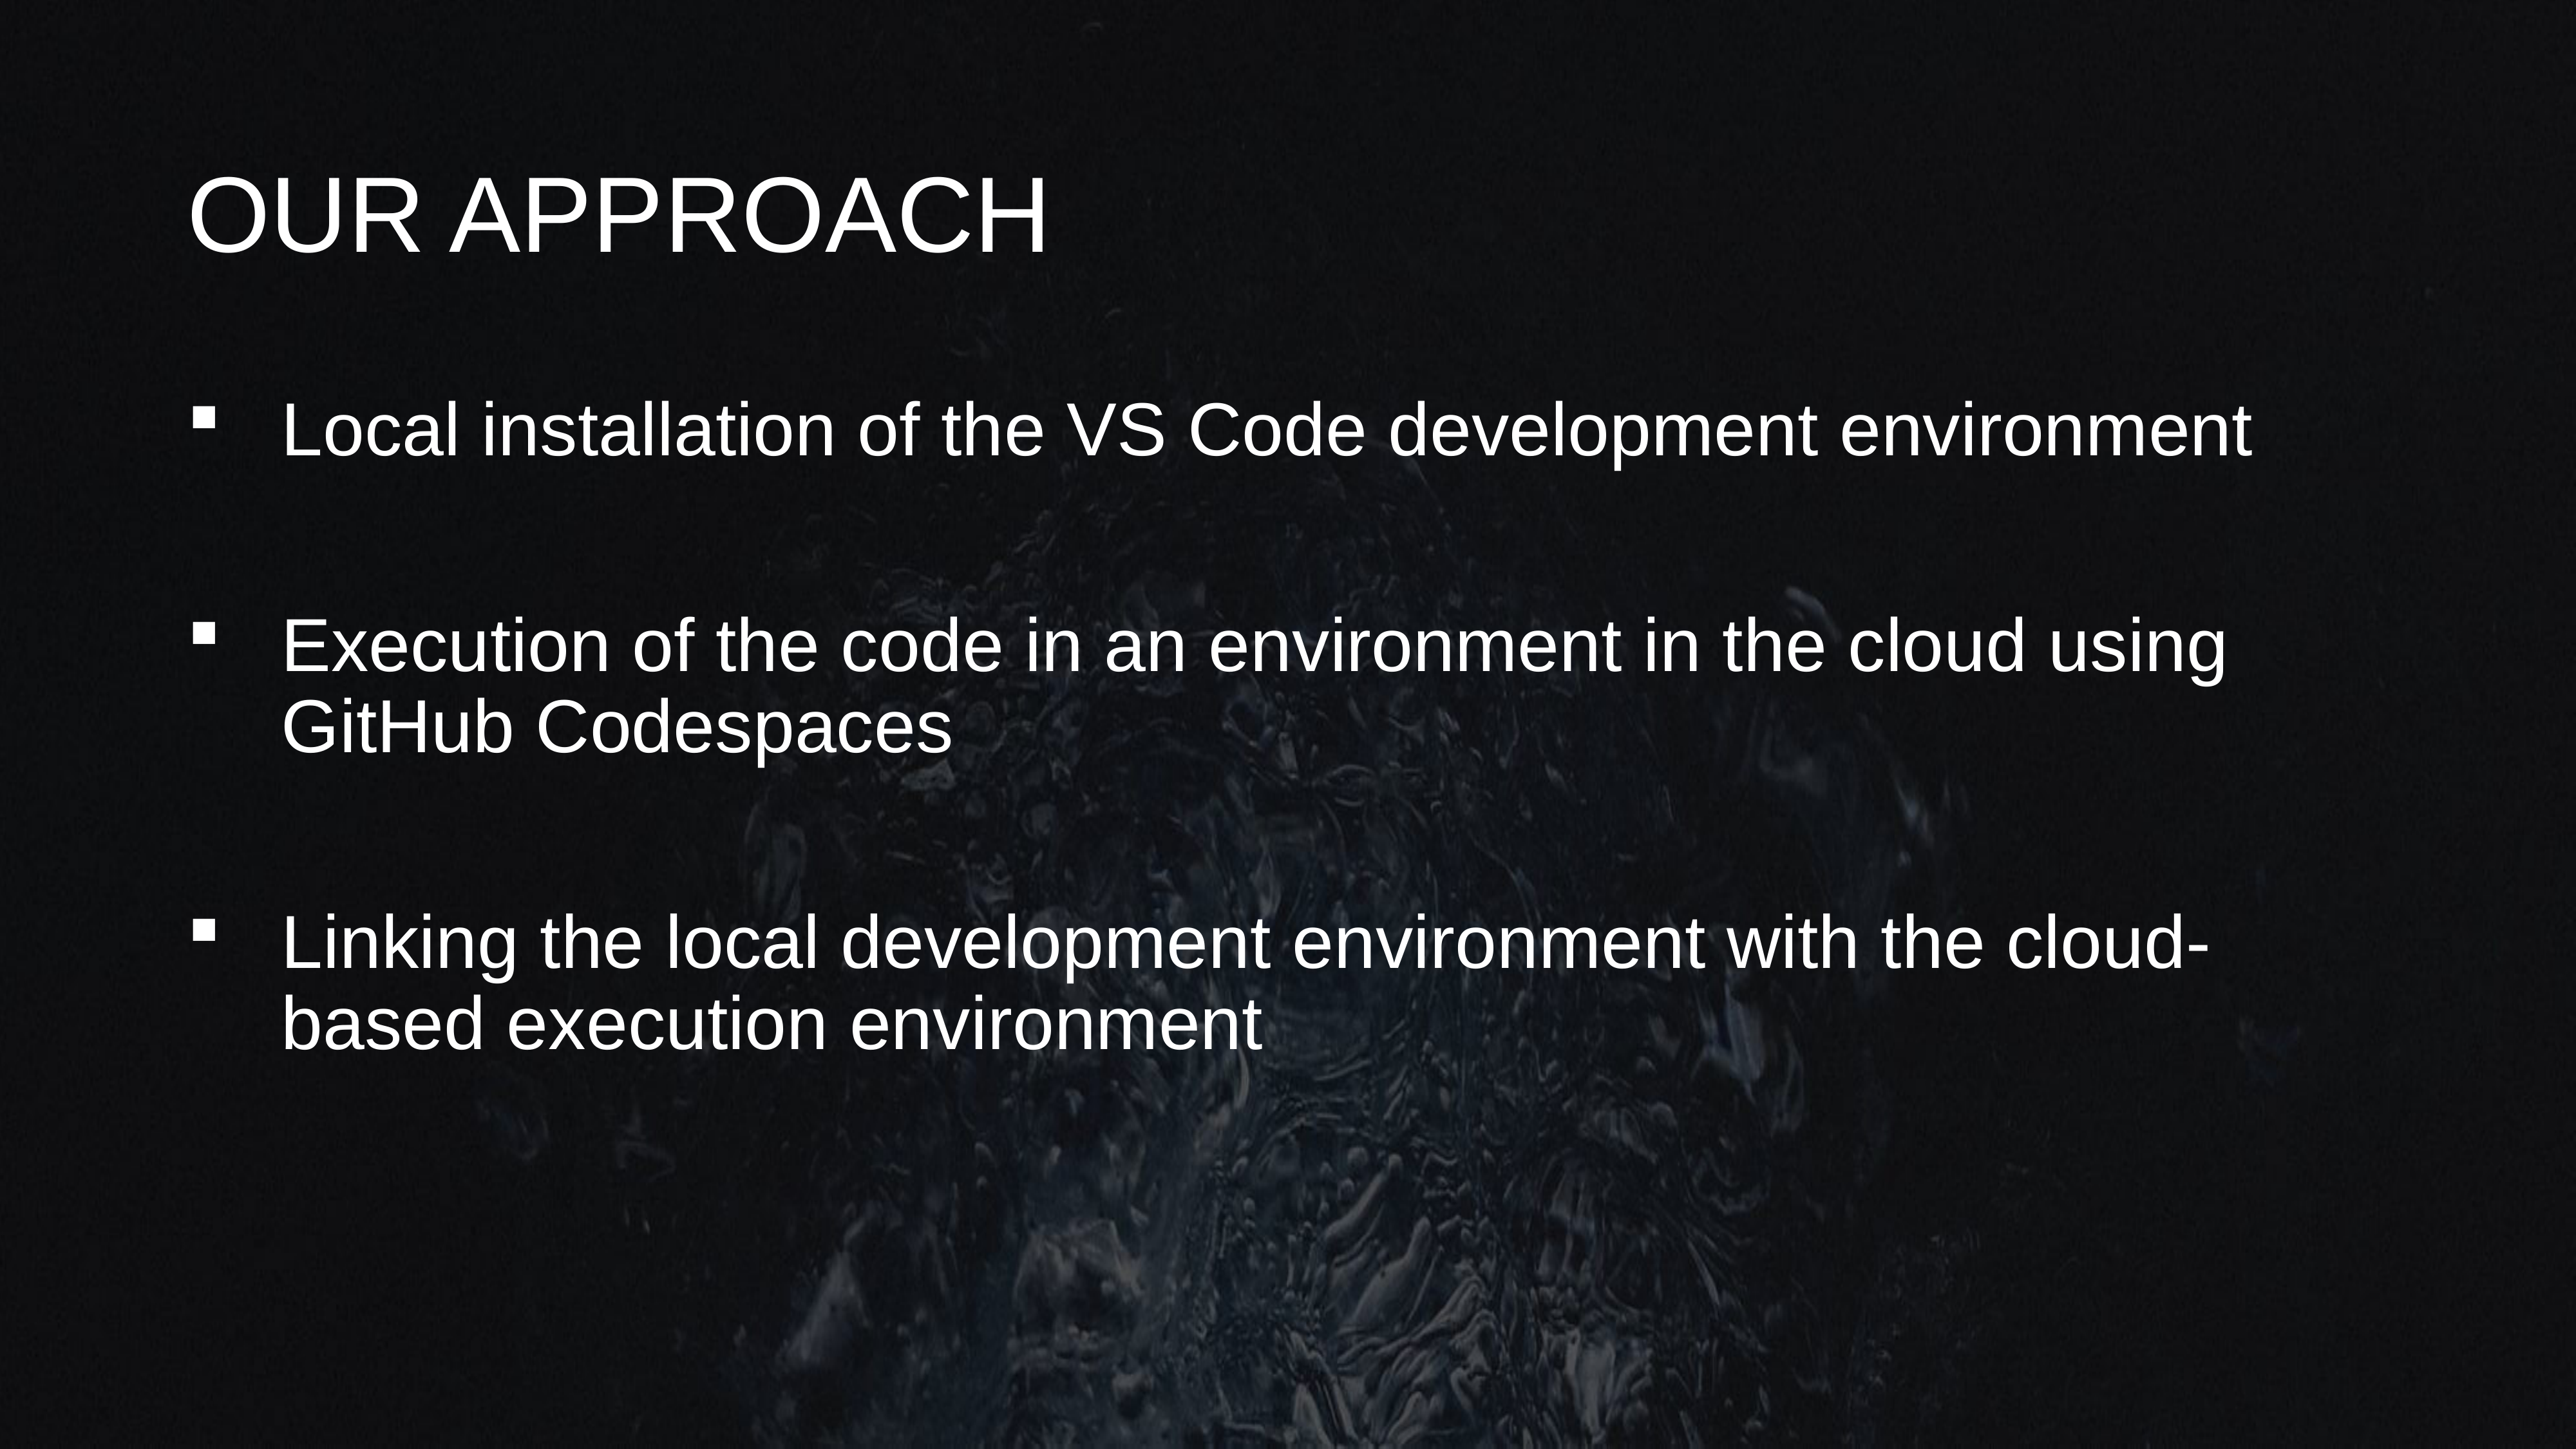

# Our Approach
Local installation of the VS Code development environment

Execution of the code in an environment in the cloud using GitHub Codespaces

Linking the local development environment with the cloud-based execution environment